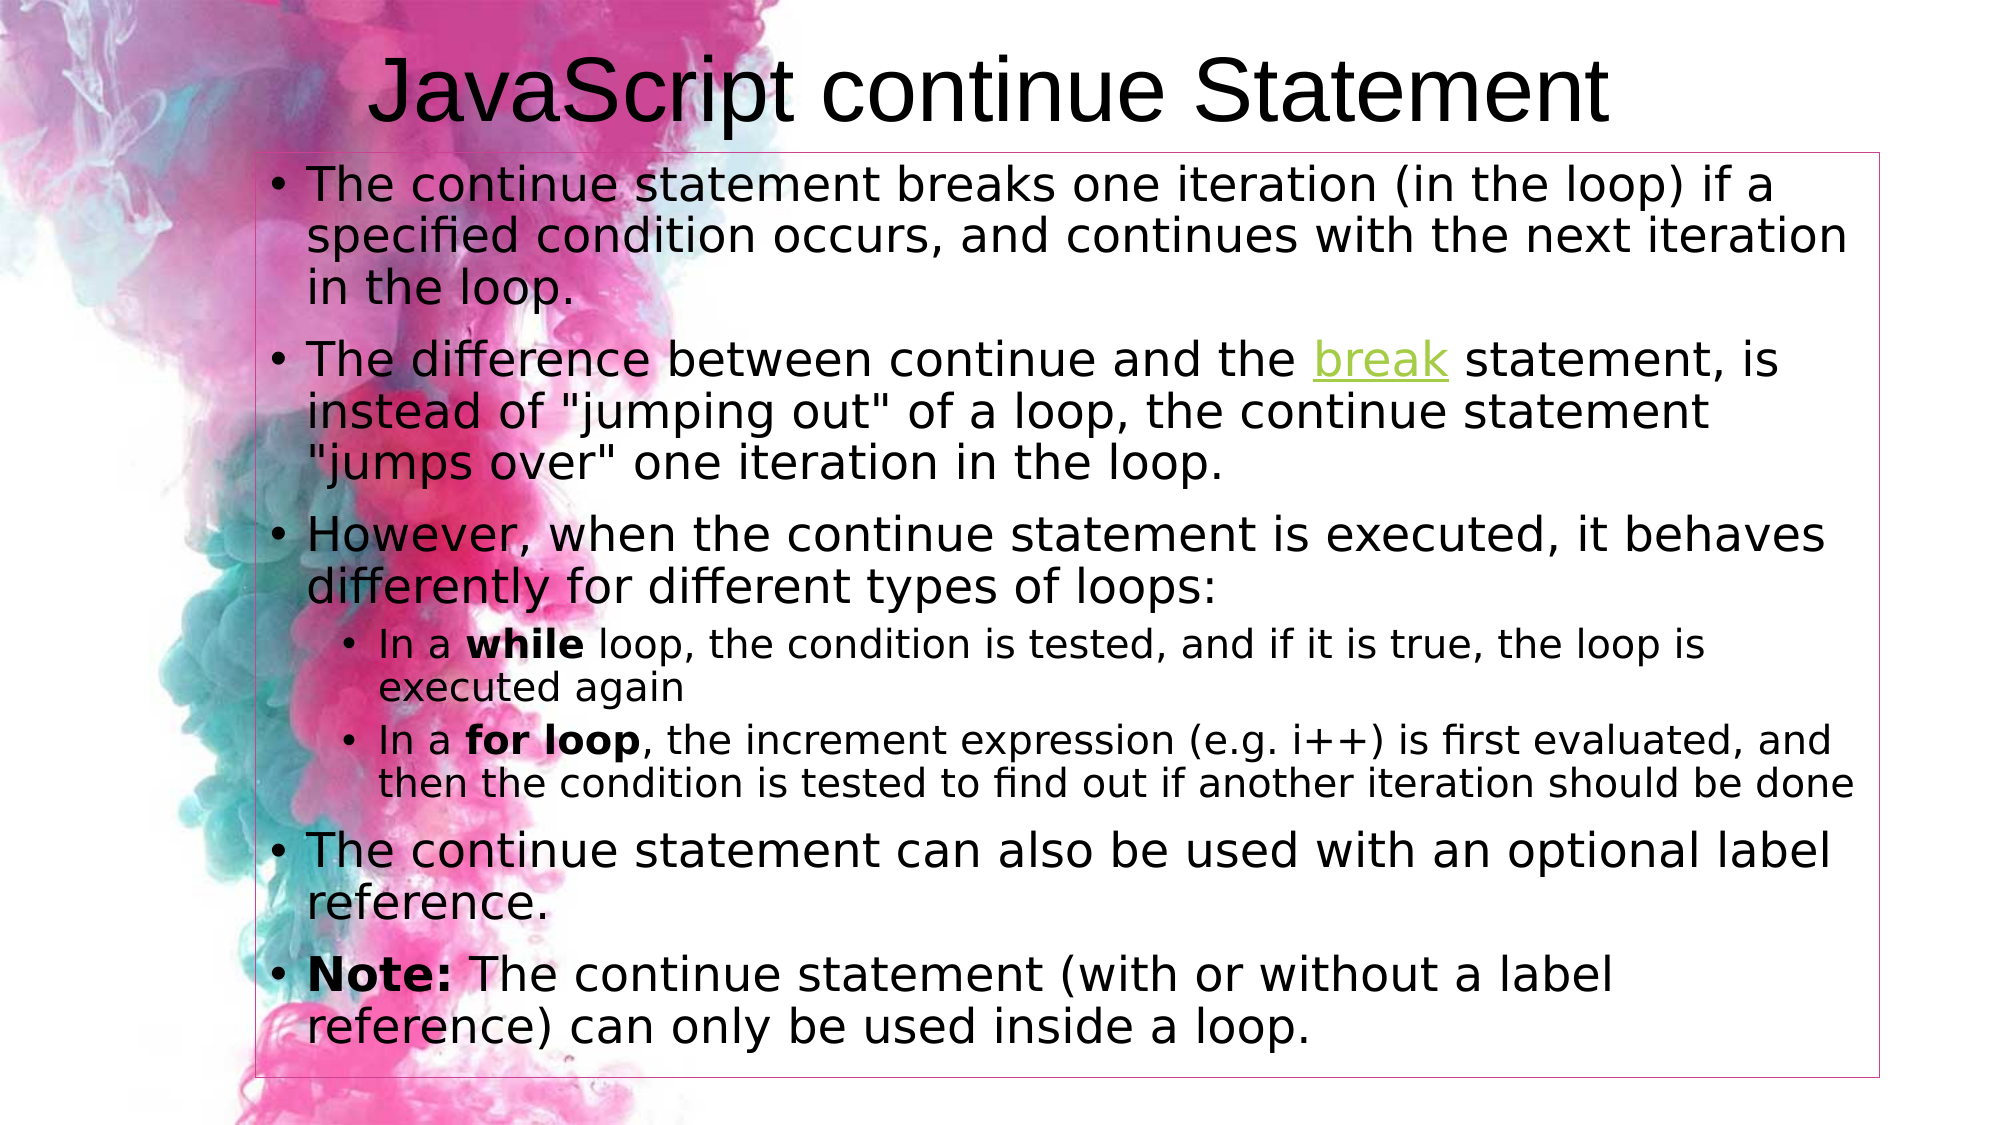

# JavaScript continue Statement
The continue statement breaks one iteration (in the loop) if a specified condition occurs, and continues with the next iteration in the loop.
The difference between continue and the break statement, is instead of "jumping out" of a loop, the continue statement "jumps over" one iteration in the loop.
However, when the continue statement is executed, it behaves differently for different types of loops:
In a while loop, the condition is tested, and if it is true, the loop is executed again
In a for loop, the increment expression (e.g. i++) is first evaluated, and then the condition is tested to find out if another iteration should be done
The continue statement can also be used with an optional label reference.
Note: The continue statement (with or without a label reference) can only be used inside a loop.